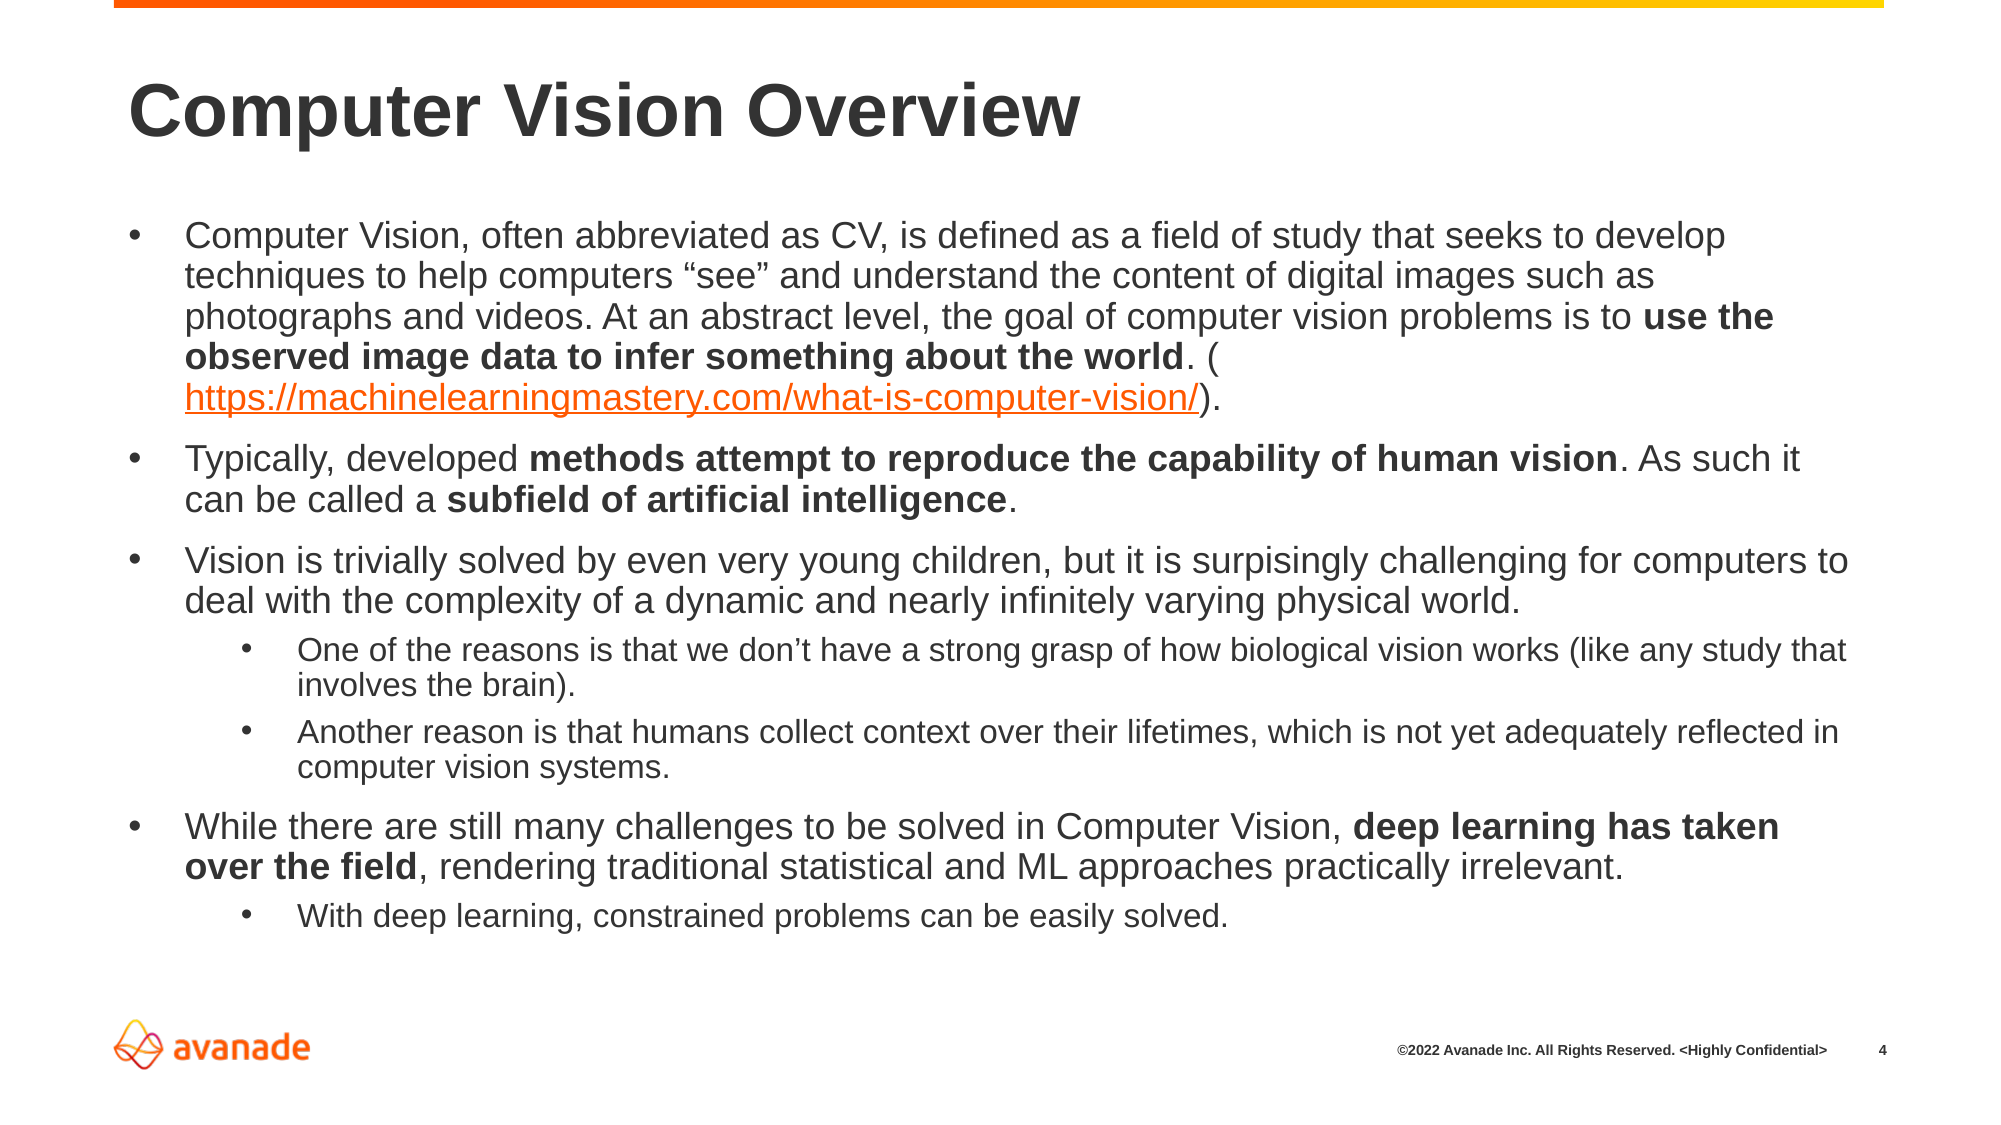

# Computer Vision Overview
Computer Vision, often abbreviated as CV, is defined as a field of study that seeks to develop techniques to help computers “see” and understand the content of digital images such as photographs and videos. At an abstract level, the goal of computer vision problems is to use the observed image data to infer something about the world. (https://machinelearningmastery.com/what-is-computer-vision/).
Typically, developed methods attempt to reproduce the capability of human vision. As such it can be called a subfield of artificial intelligence.
Vision is trivially solved by even very young children, but it is surpisingly challenging for computers to deal with the complexity of a dynamic and nearly infinitely varying physical world.
One of the reasons is that we don’t have a strong grasp of how biological vision works (like any study that involves the brain).
Another reason is that humans collect context over their lifetimes, which is not yet adequately reflected in computer vision systems.
While there are still many challenges to be solved in Computer Vision, deep learning has taken over the field, rendering traditional statistical and ML approaches practically irrelevant.
With deep learning, constrained problems can be easily solved.